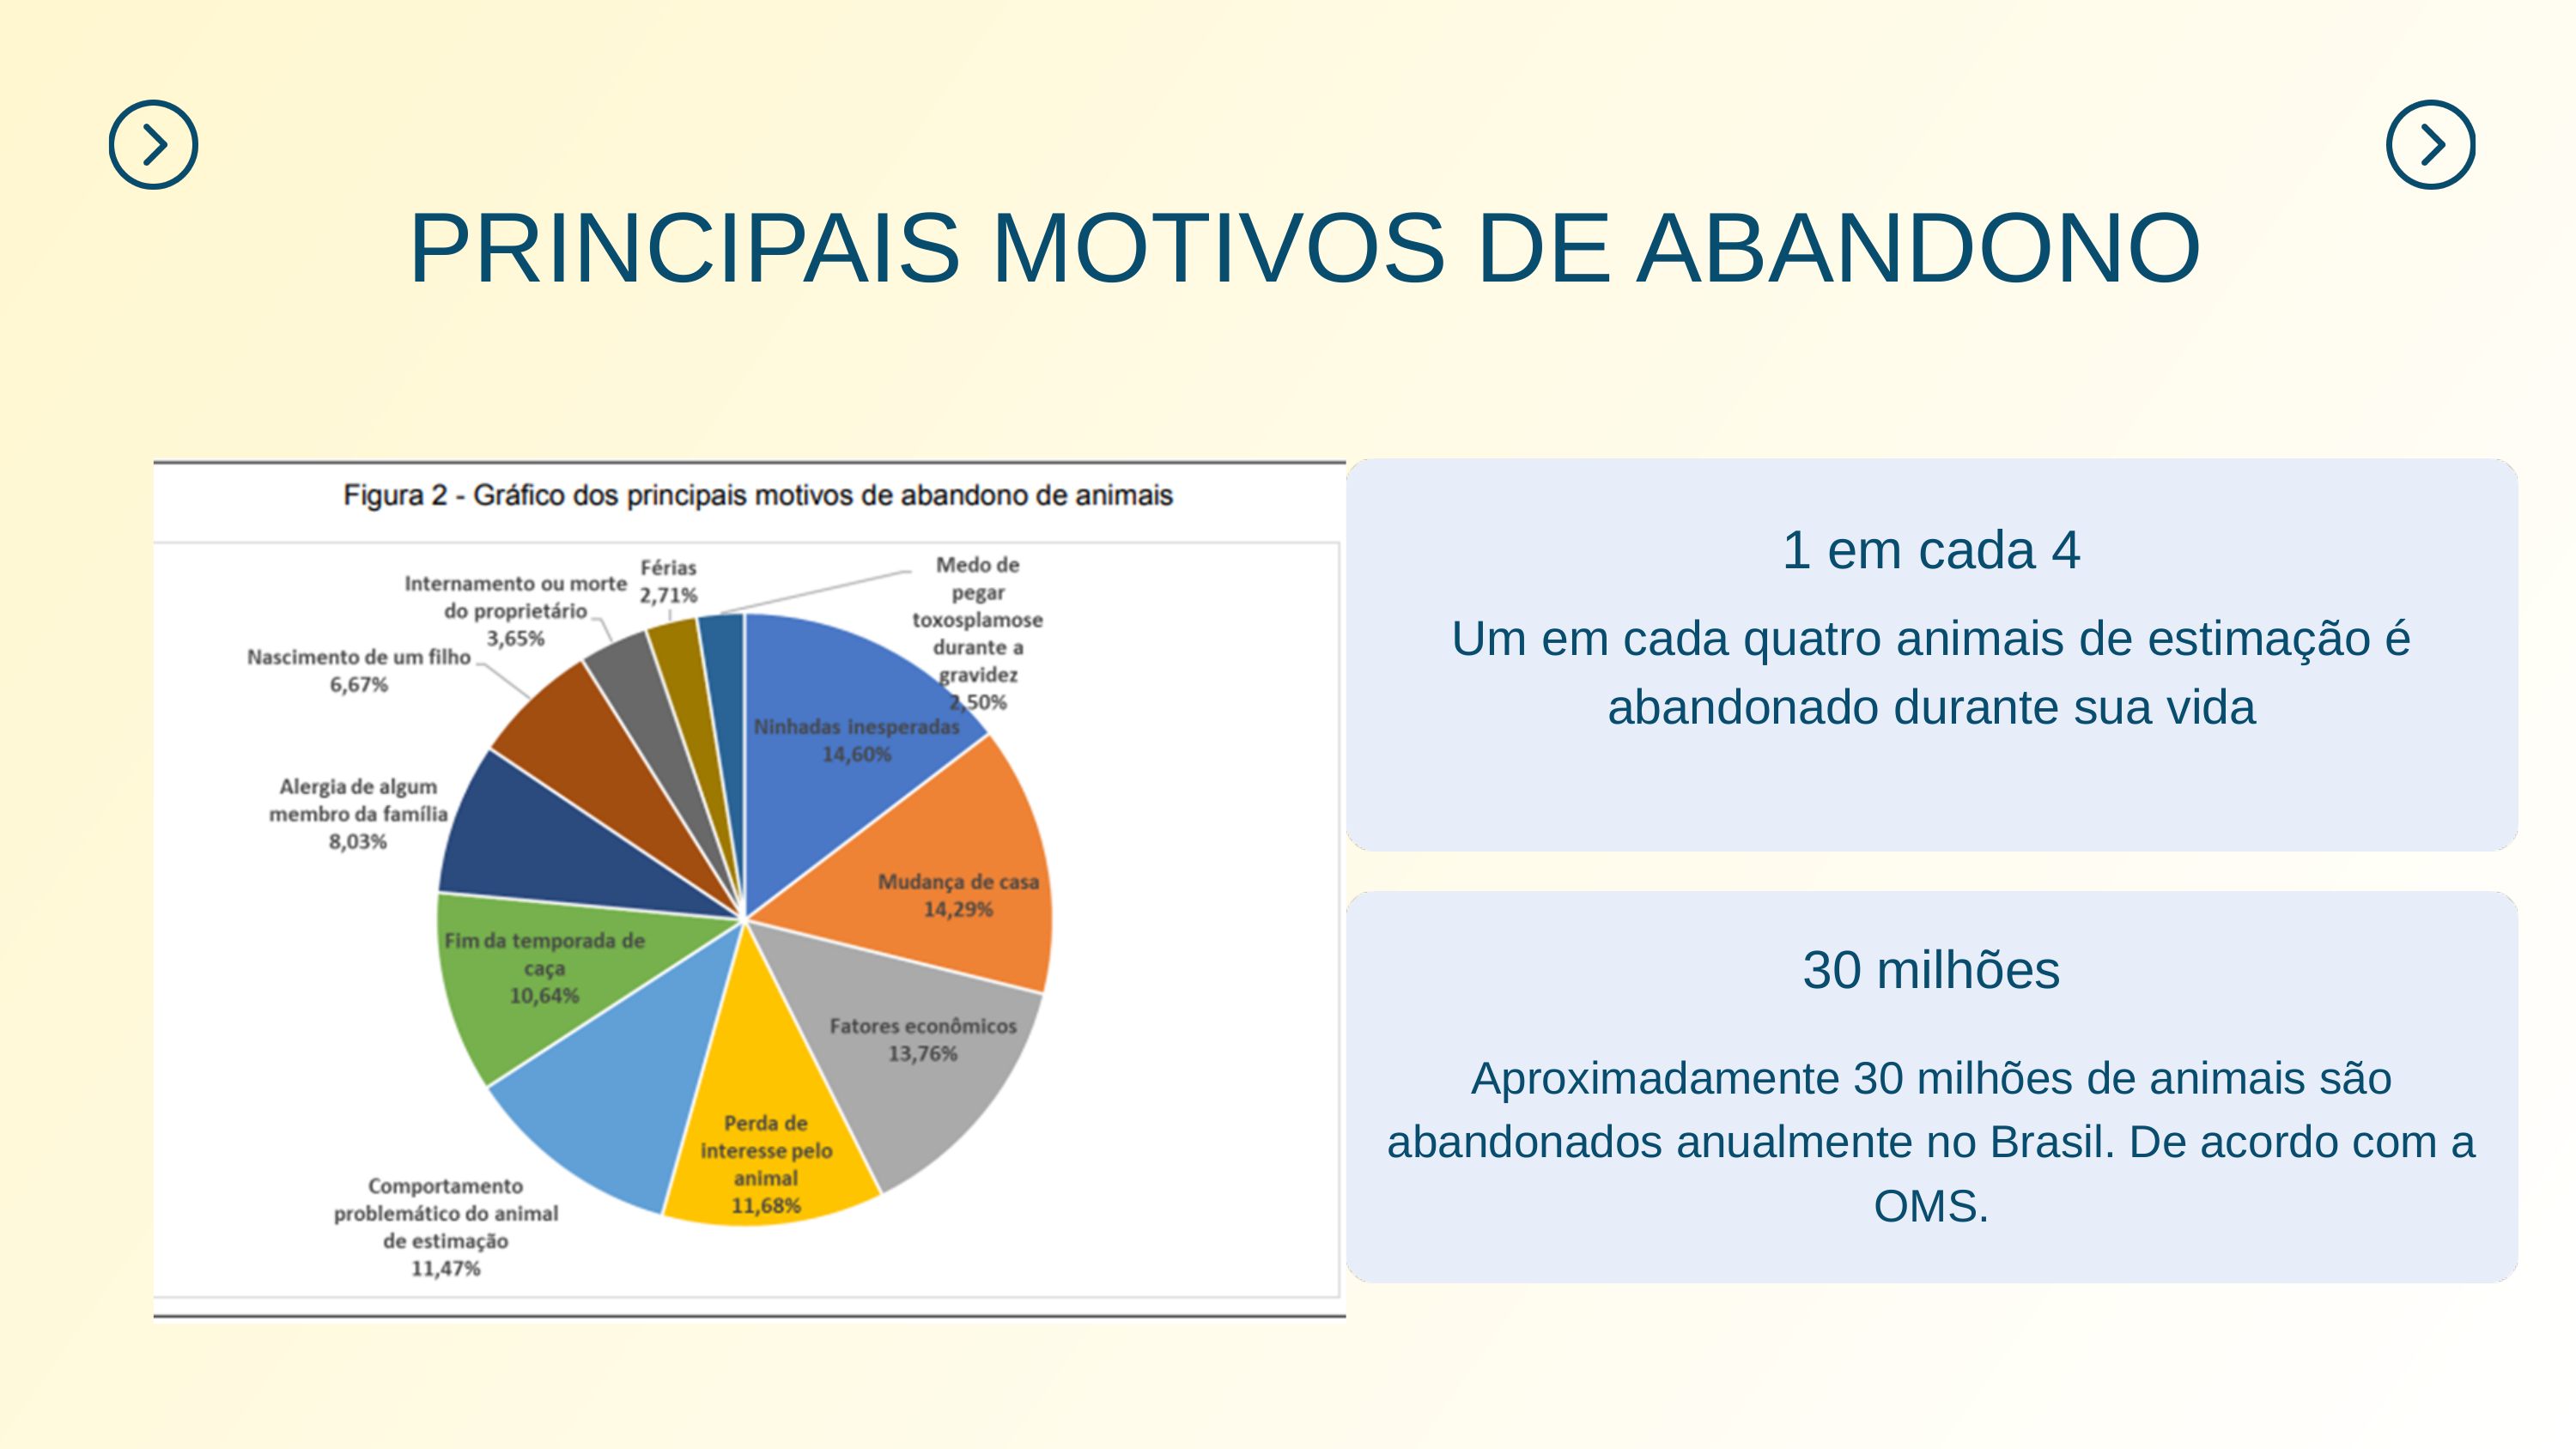

PRINCIPAIS MOTIVOS DE ABANDONO

1 em cada 4
Um em cada quatro animais de estimação é abandonado durante sua vida

30 milhões
Aproximadamente 30 milhões de animais são abandonados anualmente no Brasil. De acordo com a OMS.